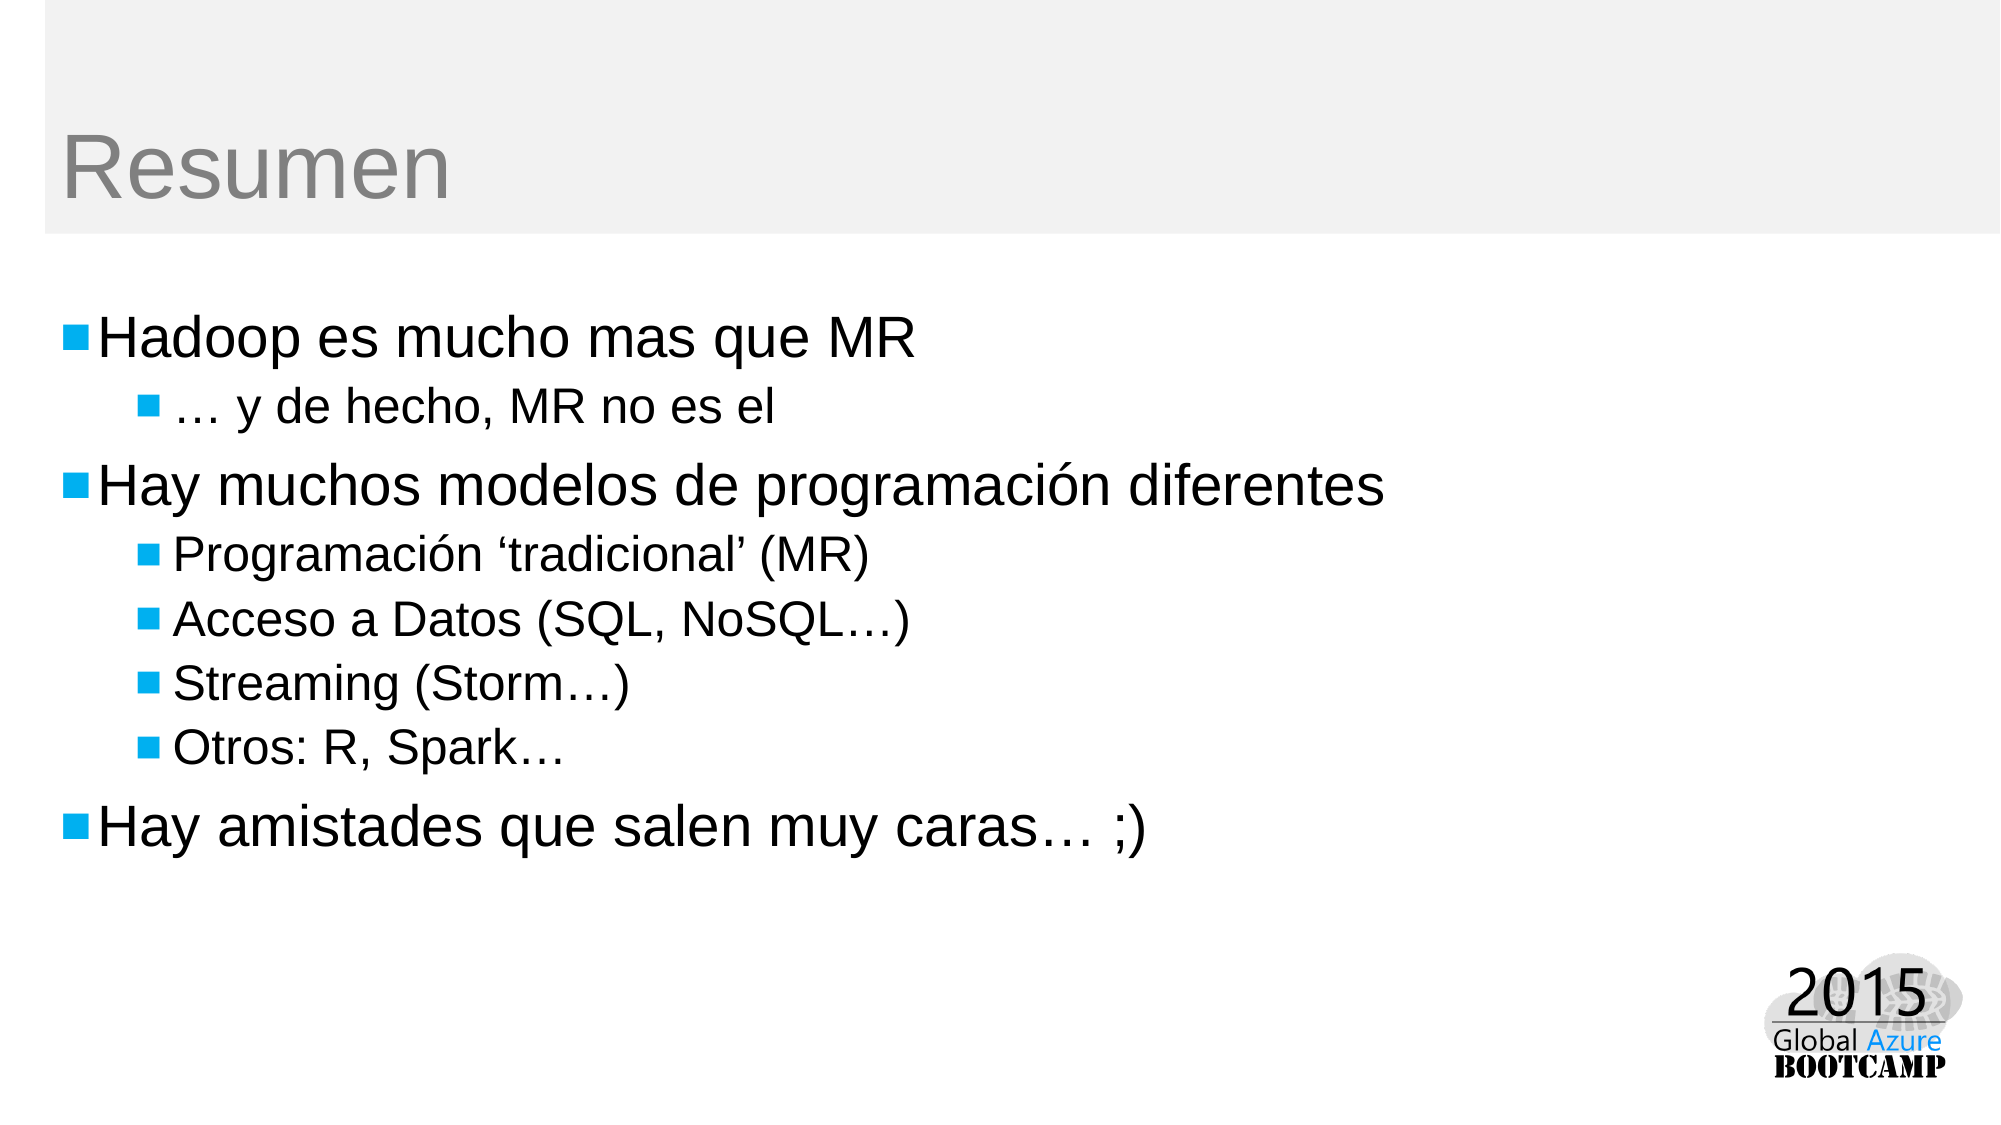

# Resumen
Hadoop es mucho mas que MR
… y de hecho, MR no es el
Hay muchos modelos de programación diferentes
Programación ‘tradicional’ (MR)
Acceso a Datos (SQL, NoSQL…)
Streaming (Storm…)
Otros: R, Spark…
Hay amistades que salen muy caras… ;)